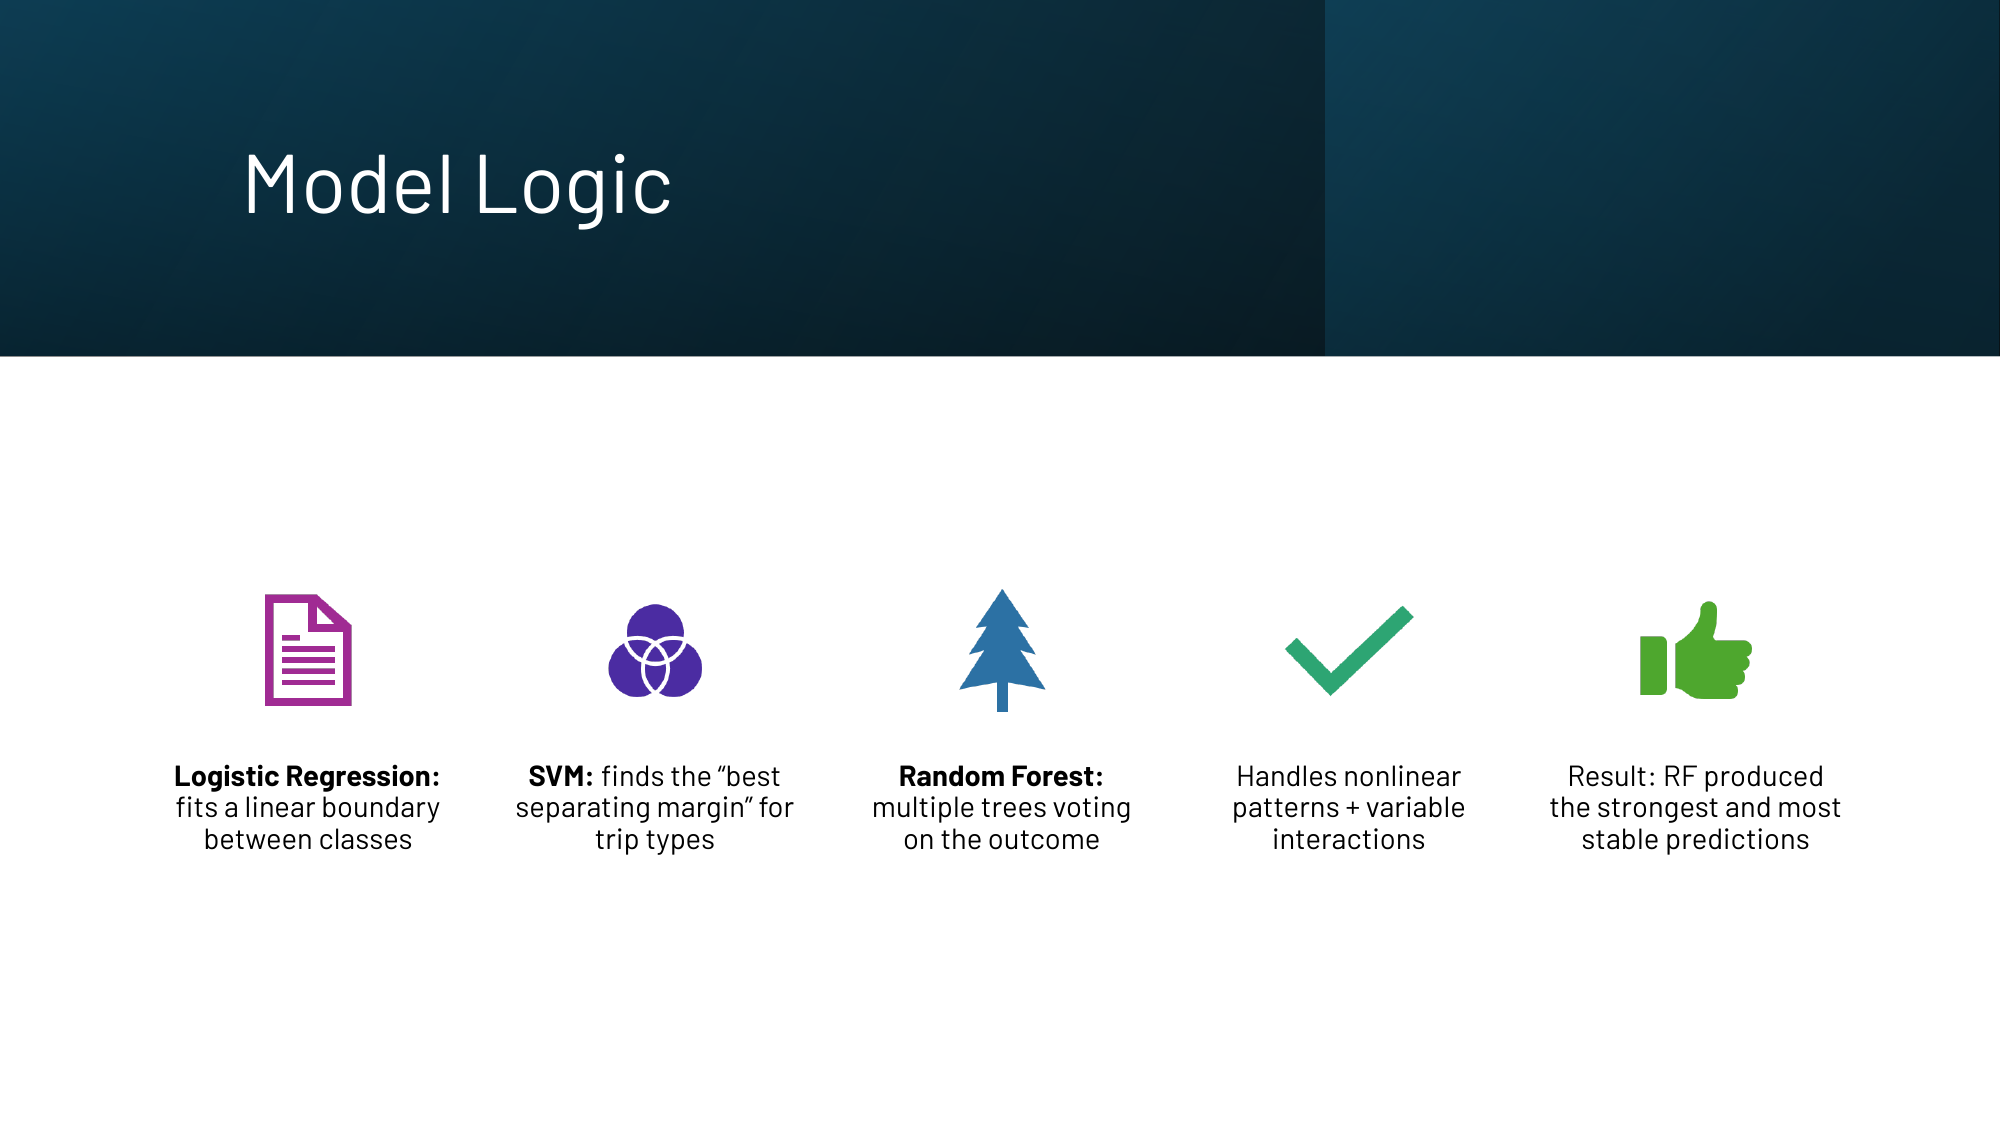

# Model Logic
Logistic Regression: fits a linear boundary between classes
SVM: finds the “best separating margin” for trip types
Random Forest: multiple trees voting on the outcome
Handles nonlinear patterns + variable interactions
Result: RF produced the strongest and most stable predictions